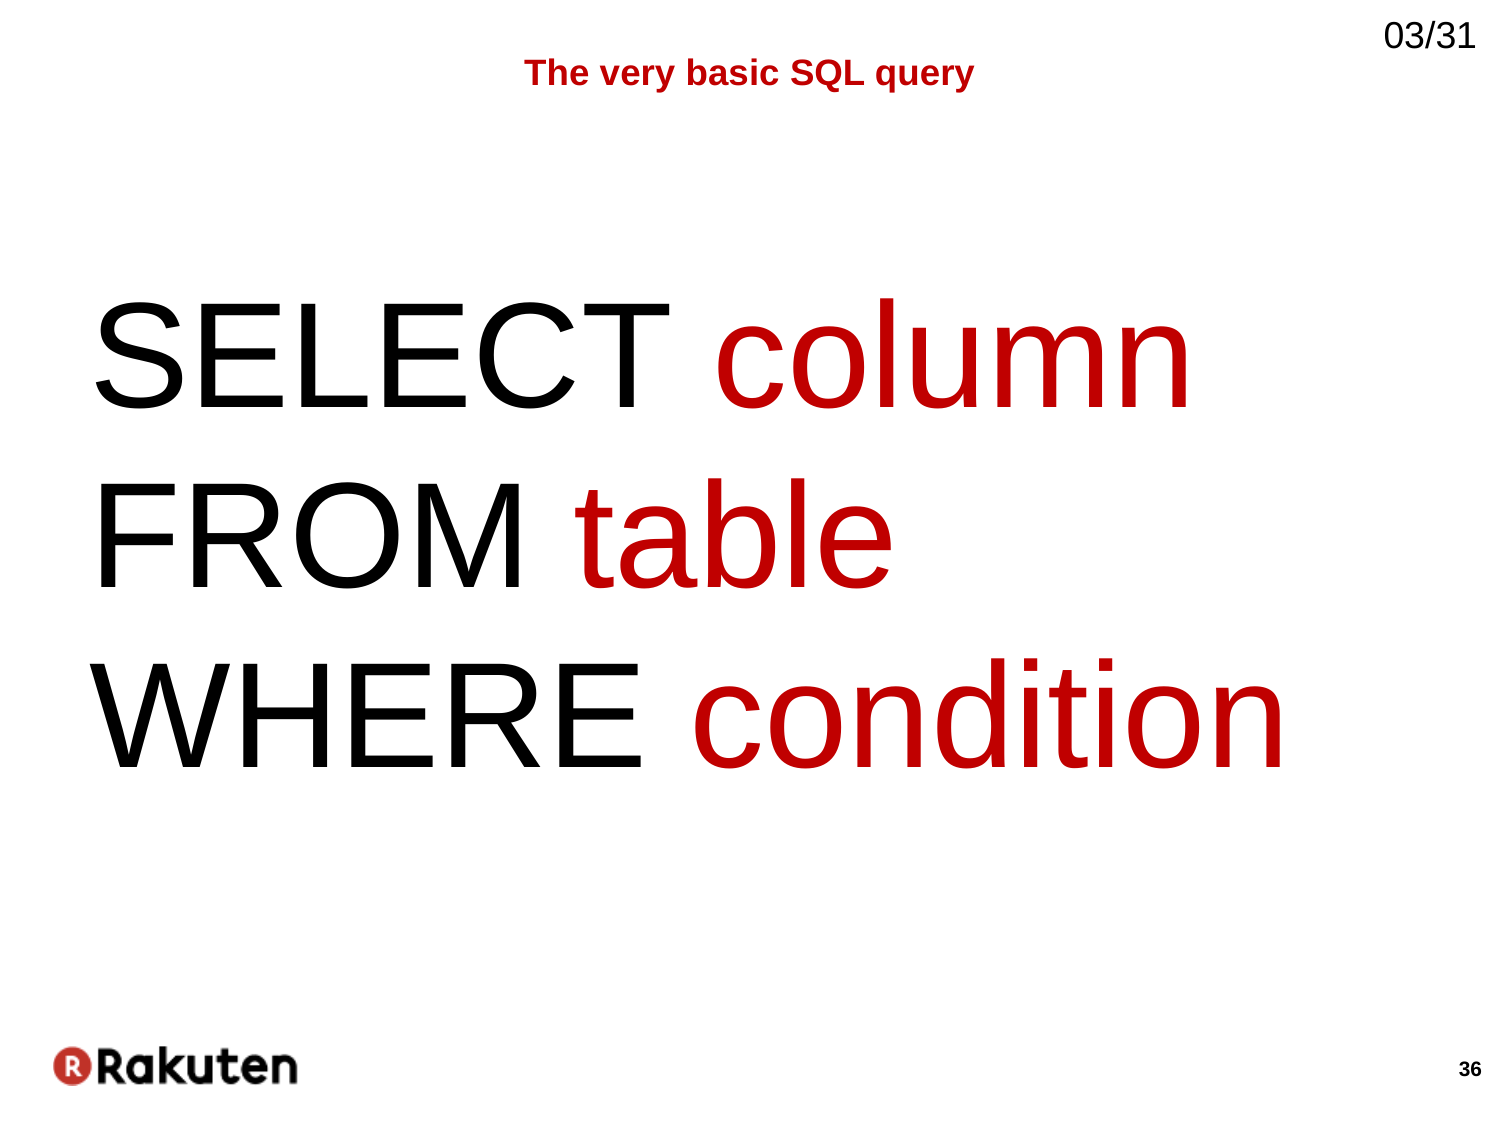

03/31
# The very basic SQL query

SELECT column
FROM table
WHERE condition